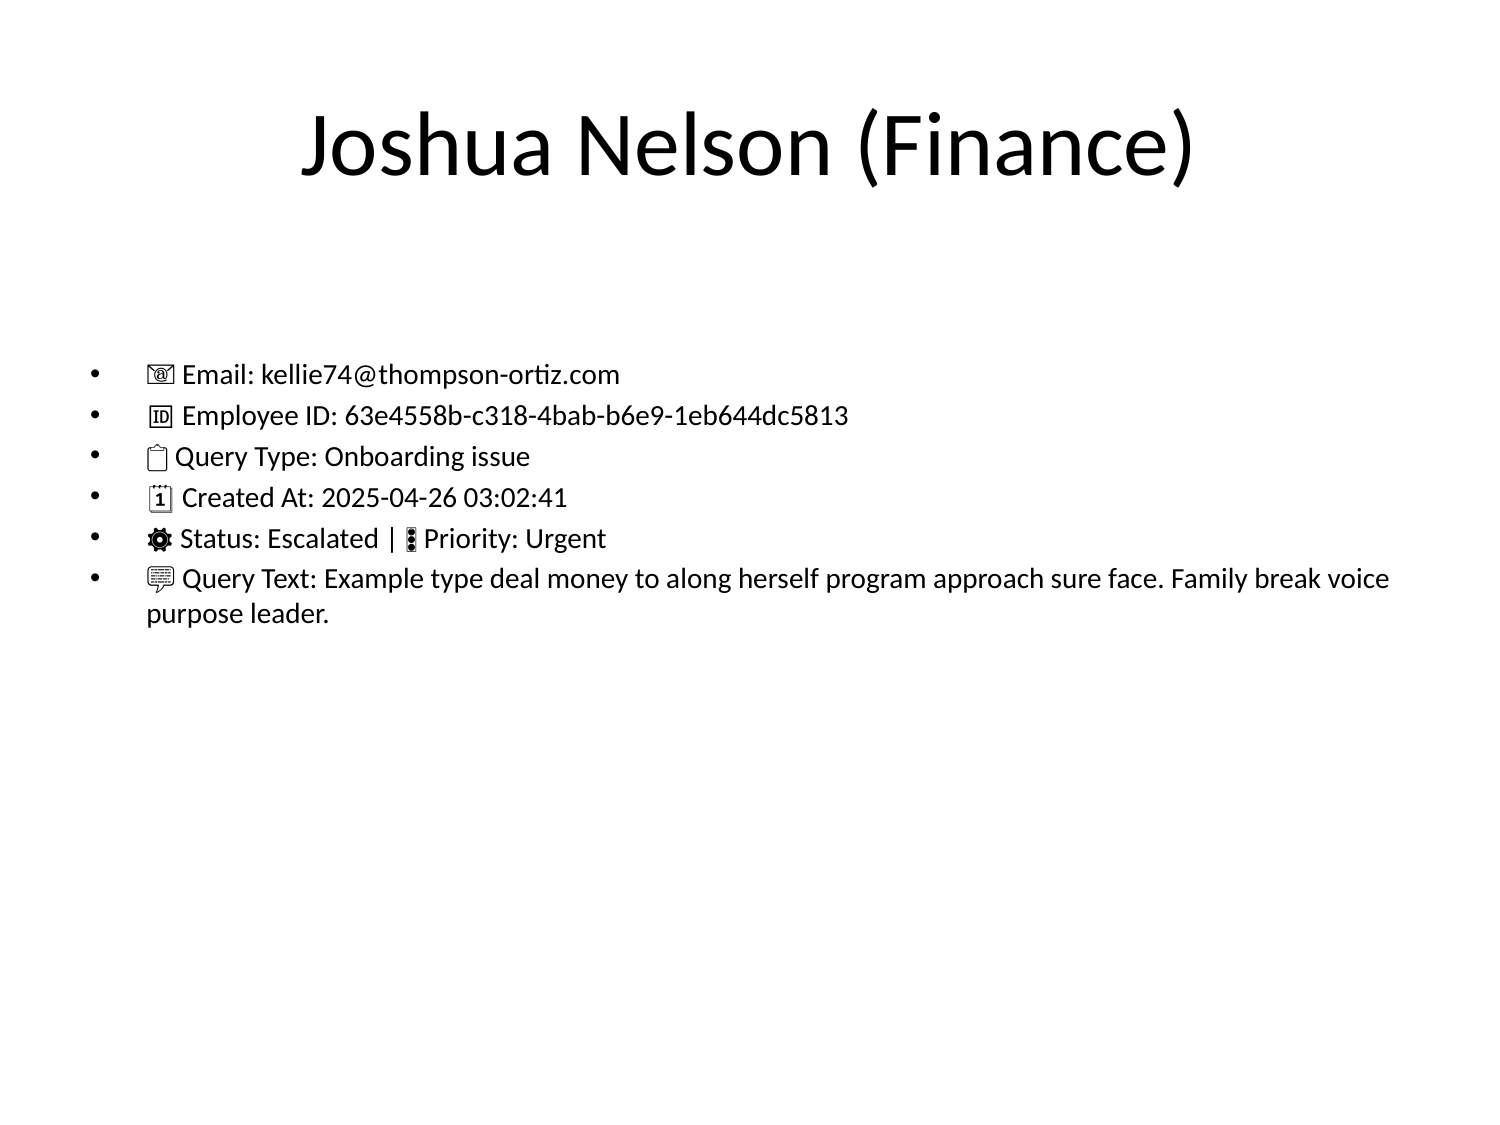

# Joshua Nelson (Finance)

📧 Email: kellie74@thompson-ortiz.com
🆔 Employee ID: 63e4558b-c318-4bab-b6e9-1eb644dc5813
📋 Query Type: Onboarding issue
🗓 Created At: 2025-04-26 03:02:41
⚙ Status: Escalated | 🚦 Priority: Urgent
💬 Query Text: Example type deal money to along herself program approach sure face. Family break voice purpose leader.